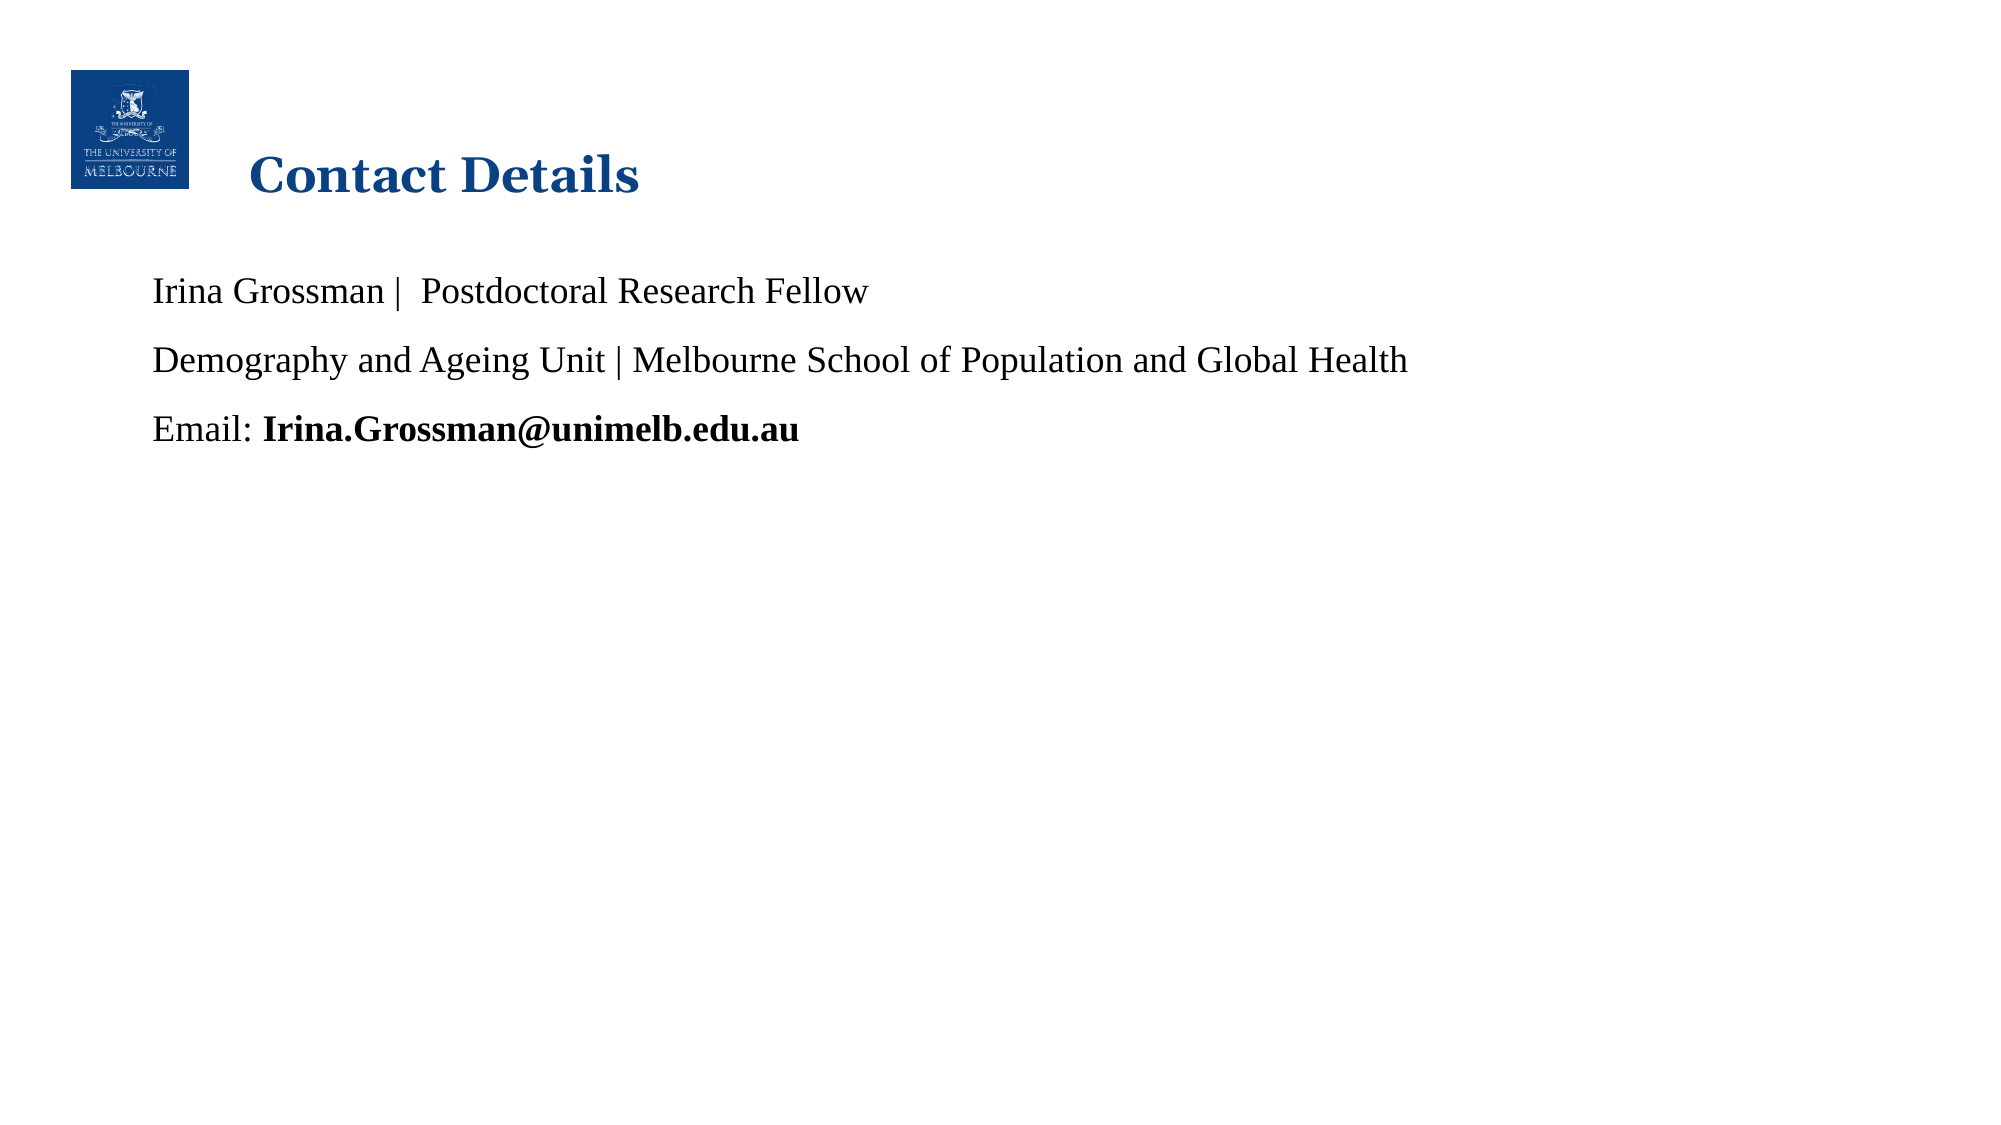

# Contact Details
Irina Grossman |  Postdoctoral Research Fellow
Demography and Ageing Unit | Melbourne School of Population and Global Health
Email: Irina.Grossman@unimelb.edu.au